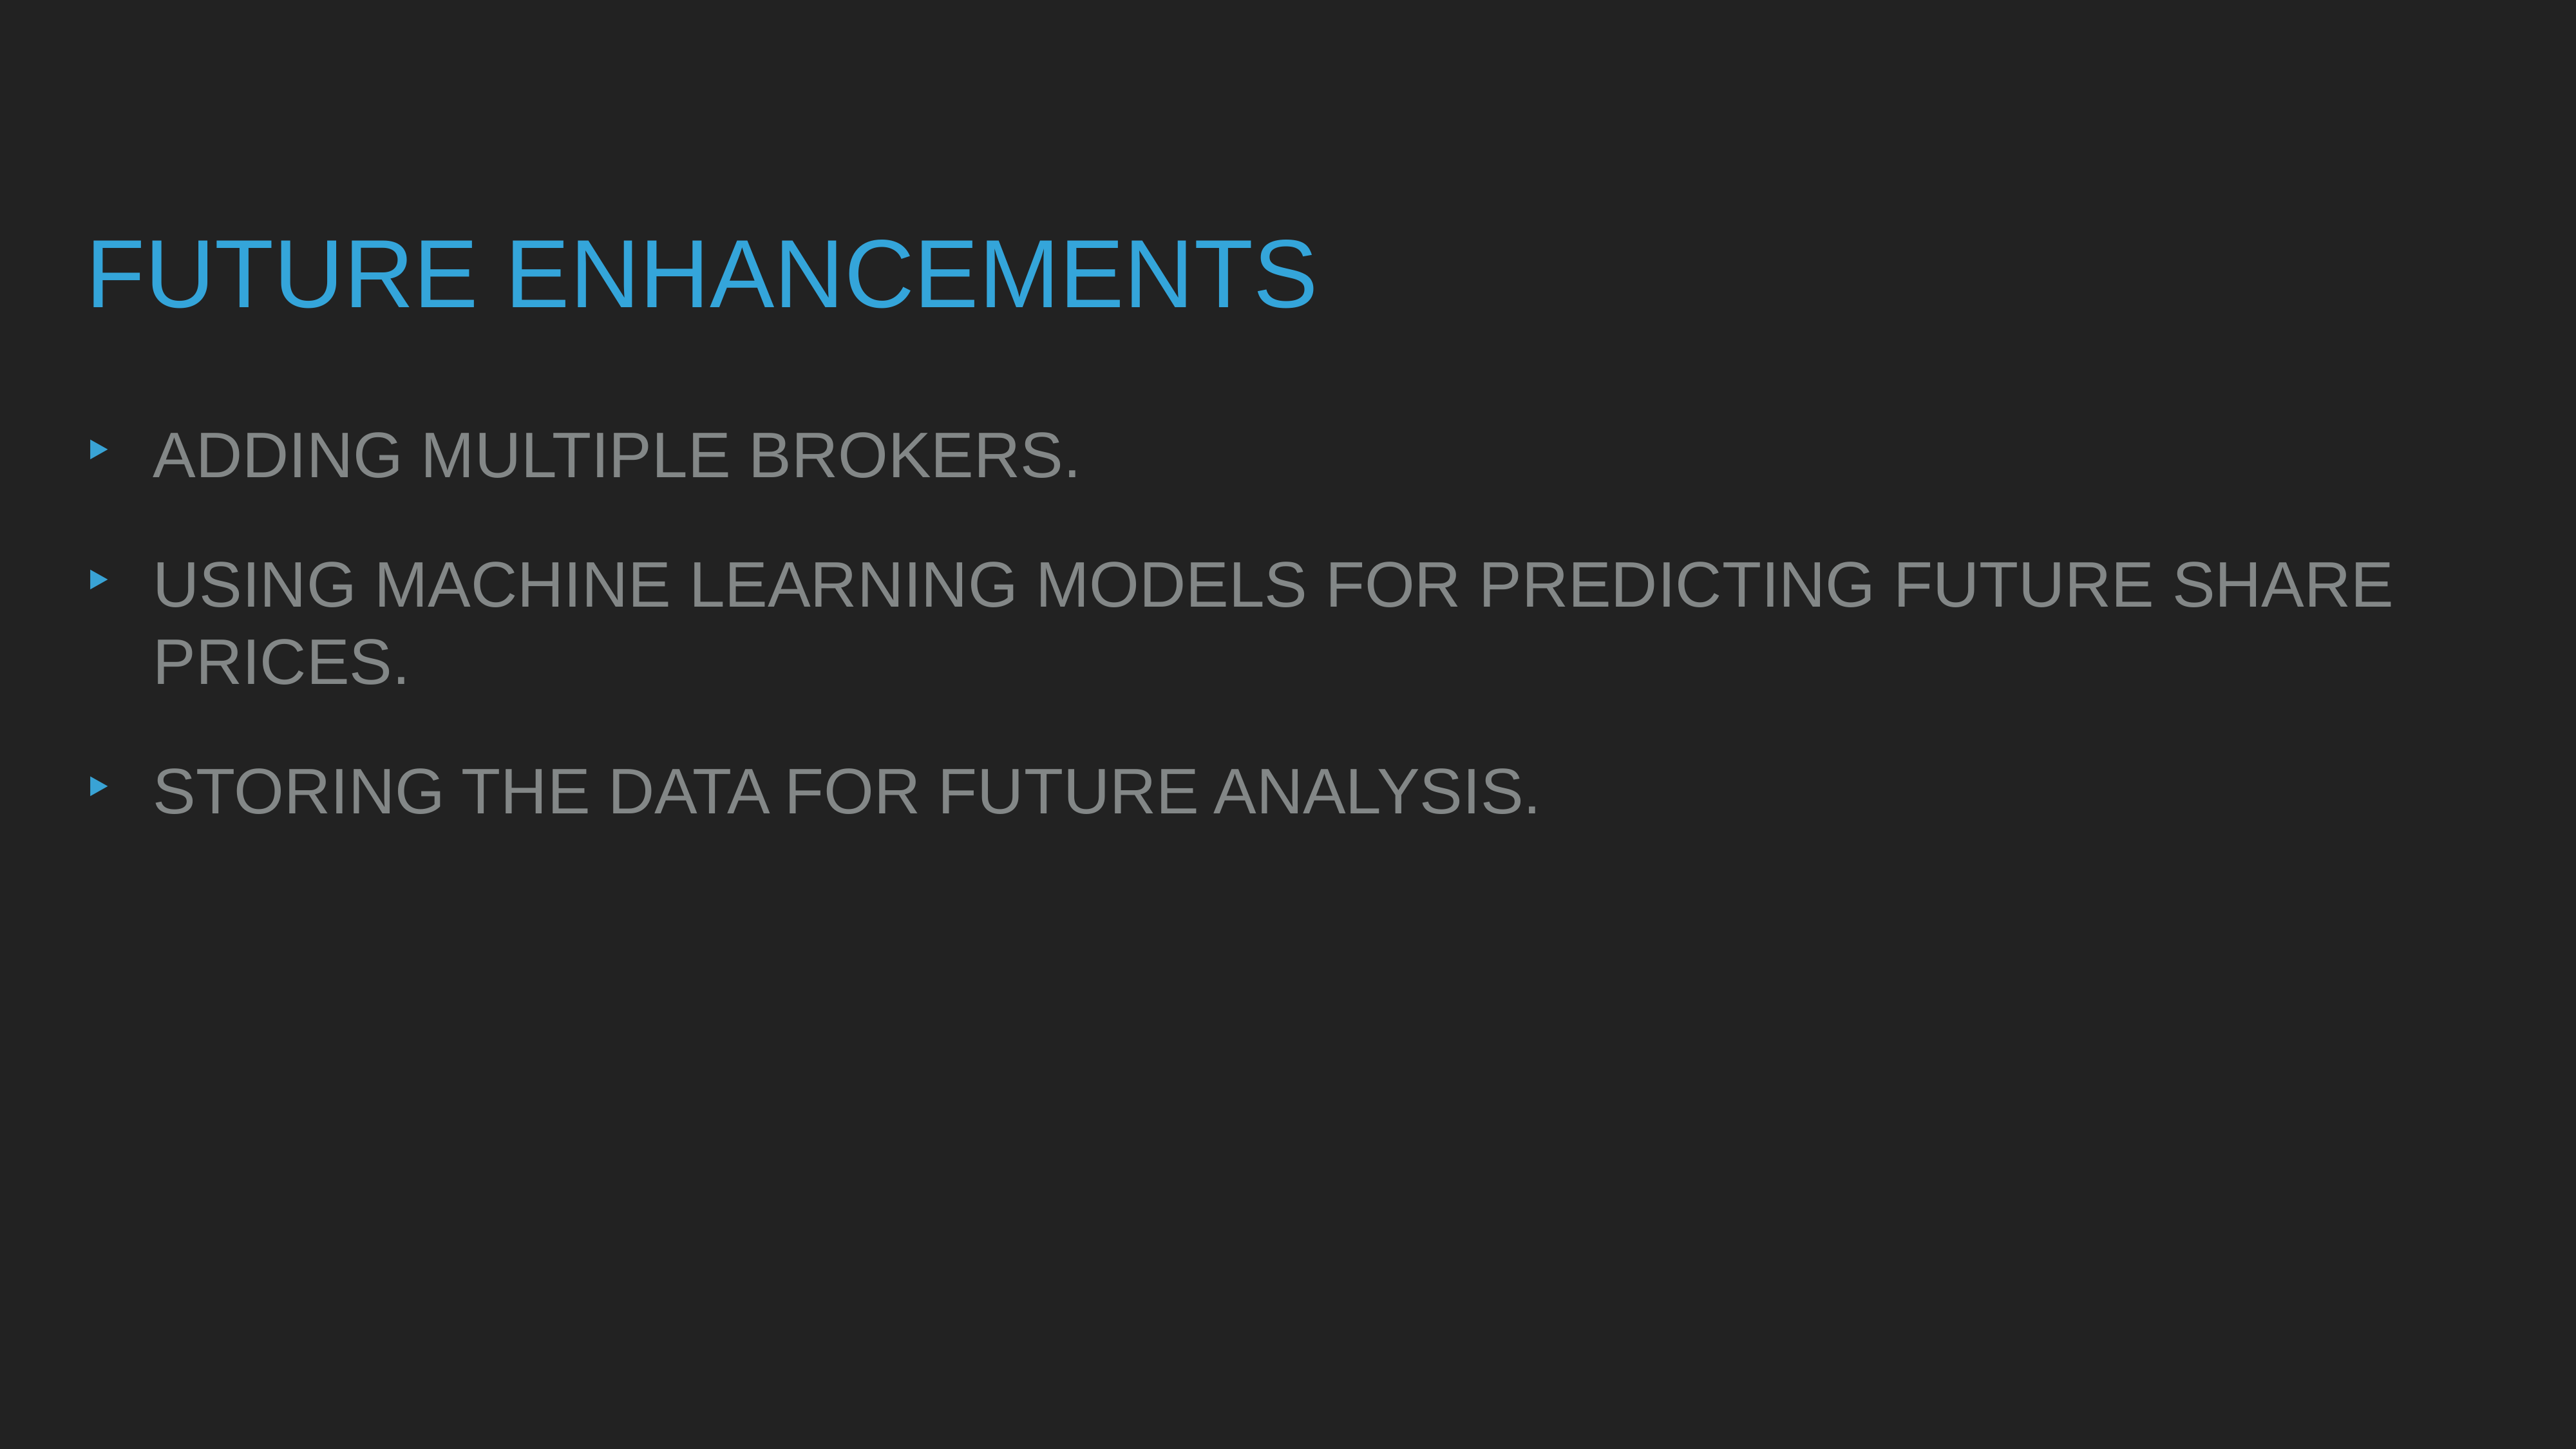

FUTURE enhancements
ADDING MULTIPLE BROKERS.
USING MACHINE LEARNING MODELS FOR PREDICTING FUTURE SHARE PRICES.
STORING THE DATA FOR FUTURE ANALYSIS.